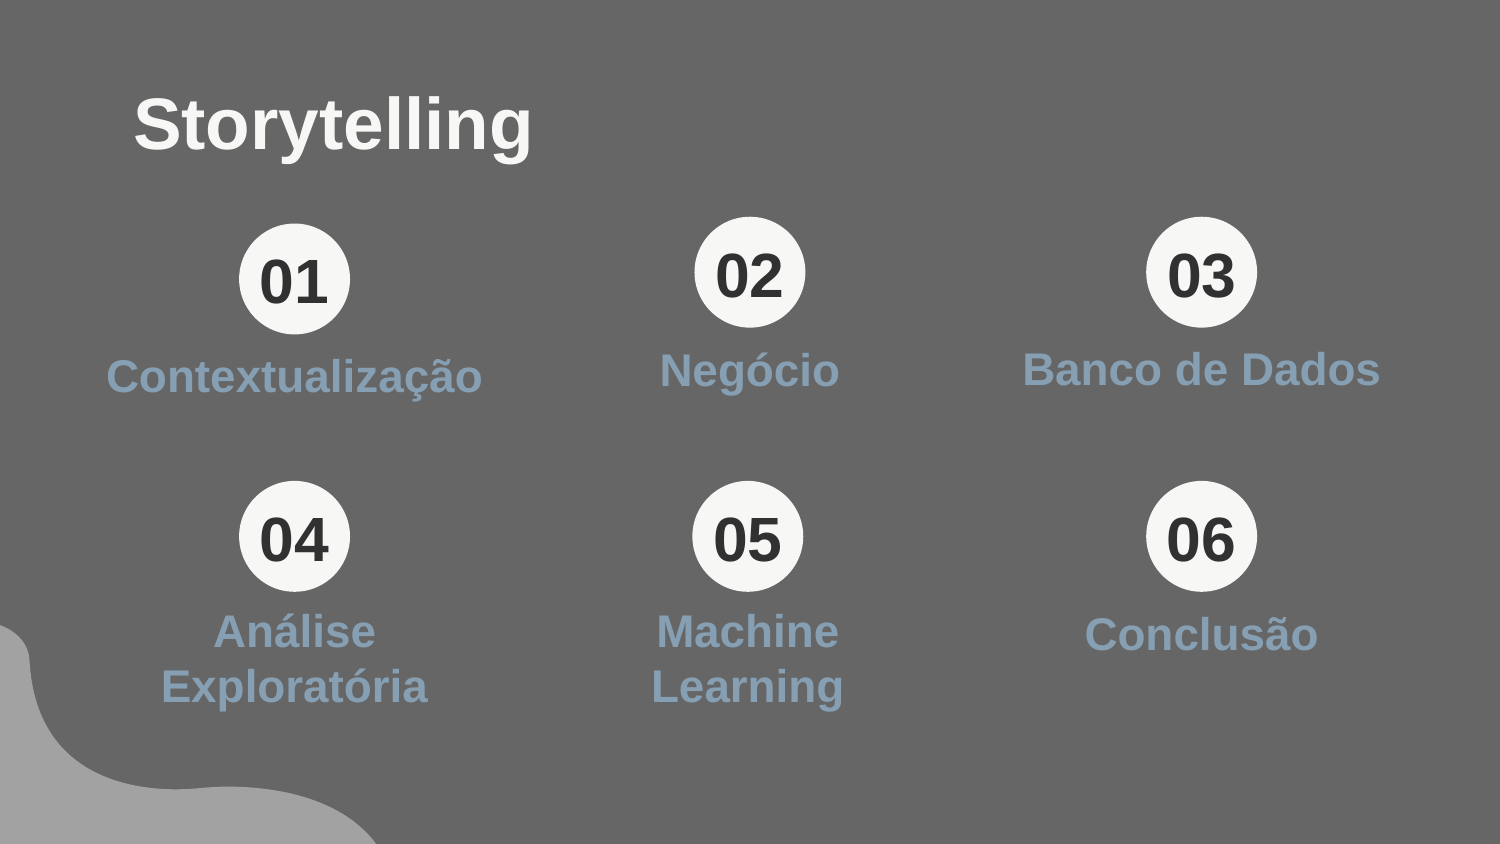

Storytelling

02
03
01
Negócio
Banco de Dados
Contextualização

05
06
04
# Análise Exploratória
Machine Learning
Conclusão